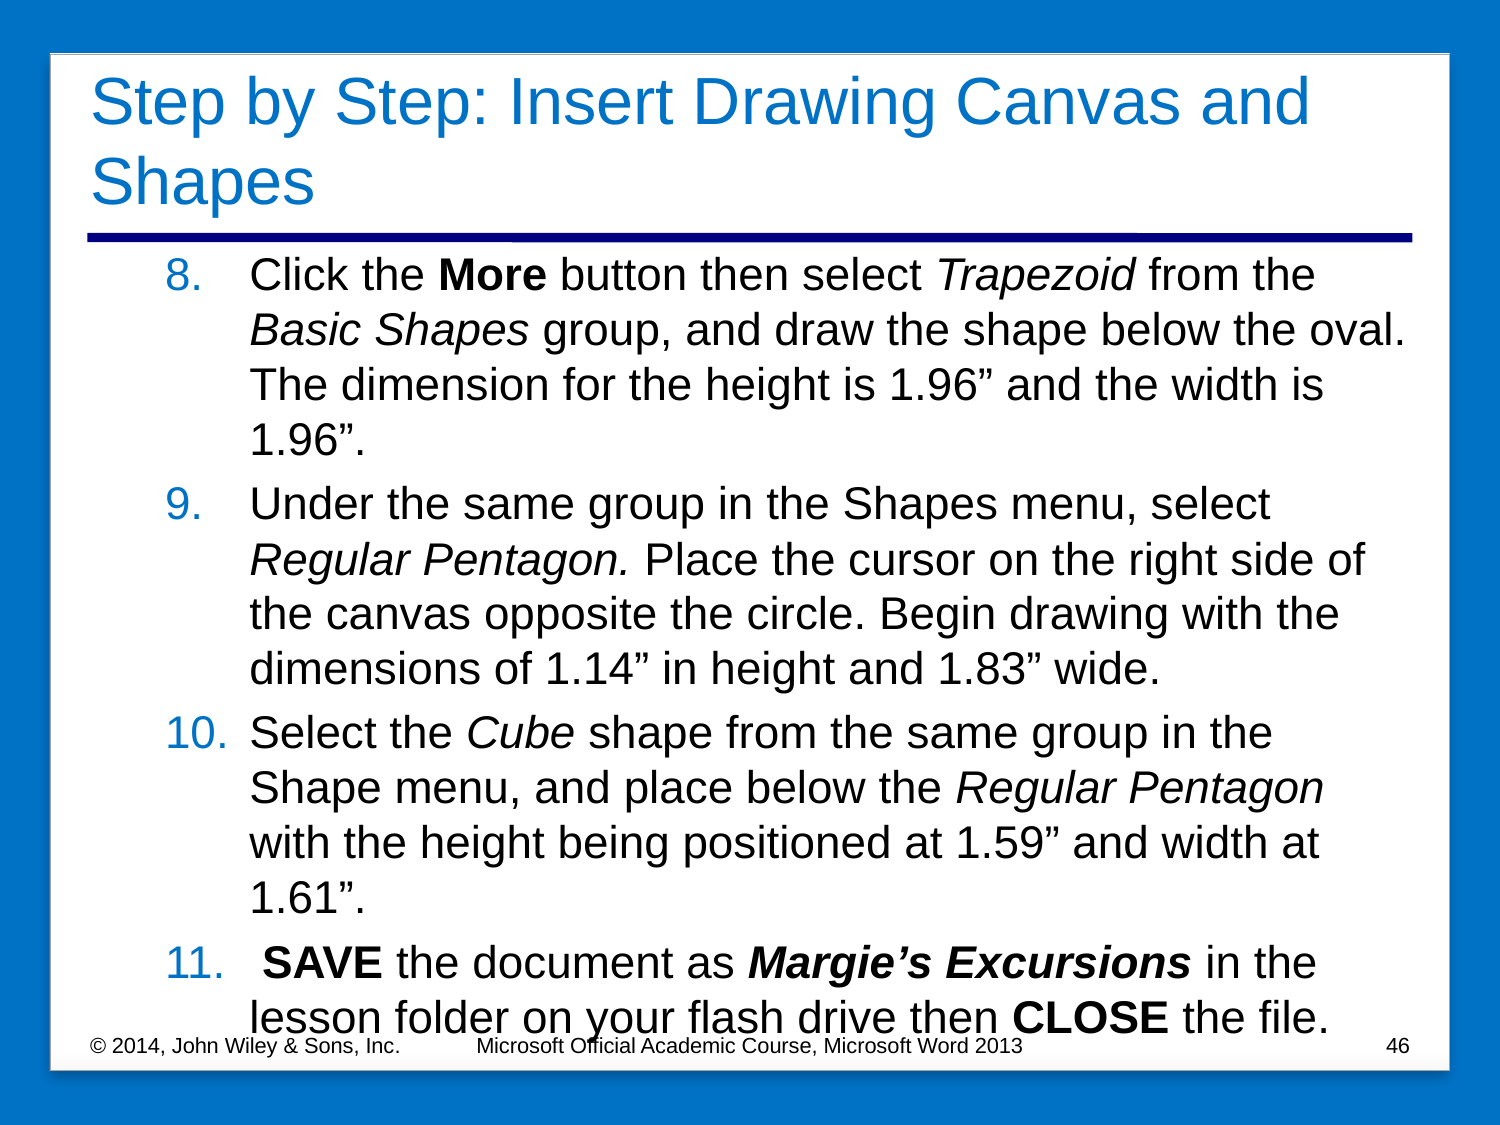

# Step by Step: Insert Drawing Canvas and Shapes
Click the More button then select Trapezoid from the Basic Shapes group, and draw the shape below the oval. The dimension for the height is 1.96” and the width is 1.96”.
Under the same group in the Shapes menu, select Regular Pentagon. Place the cursor on the right side of the canvas opposite the circle. Begin drawing with the dimensions of 1.14” in height and 1.83” wide.
Select the Cube shape from the same group in the Shape menu, and place below the Regular Pentagon with the height being positioned at 1.59” and width at 1.61”.
 SAVE the document as Margie’s Excursions in the lesson folder on your flash drive then CLOSE the file.
© 2014, John Wiley & Sons, Inc.
Microsoft Official Academic Course, Microsoft Word 2013
46